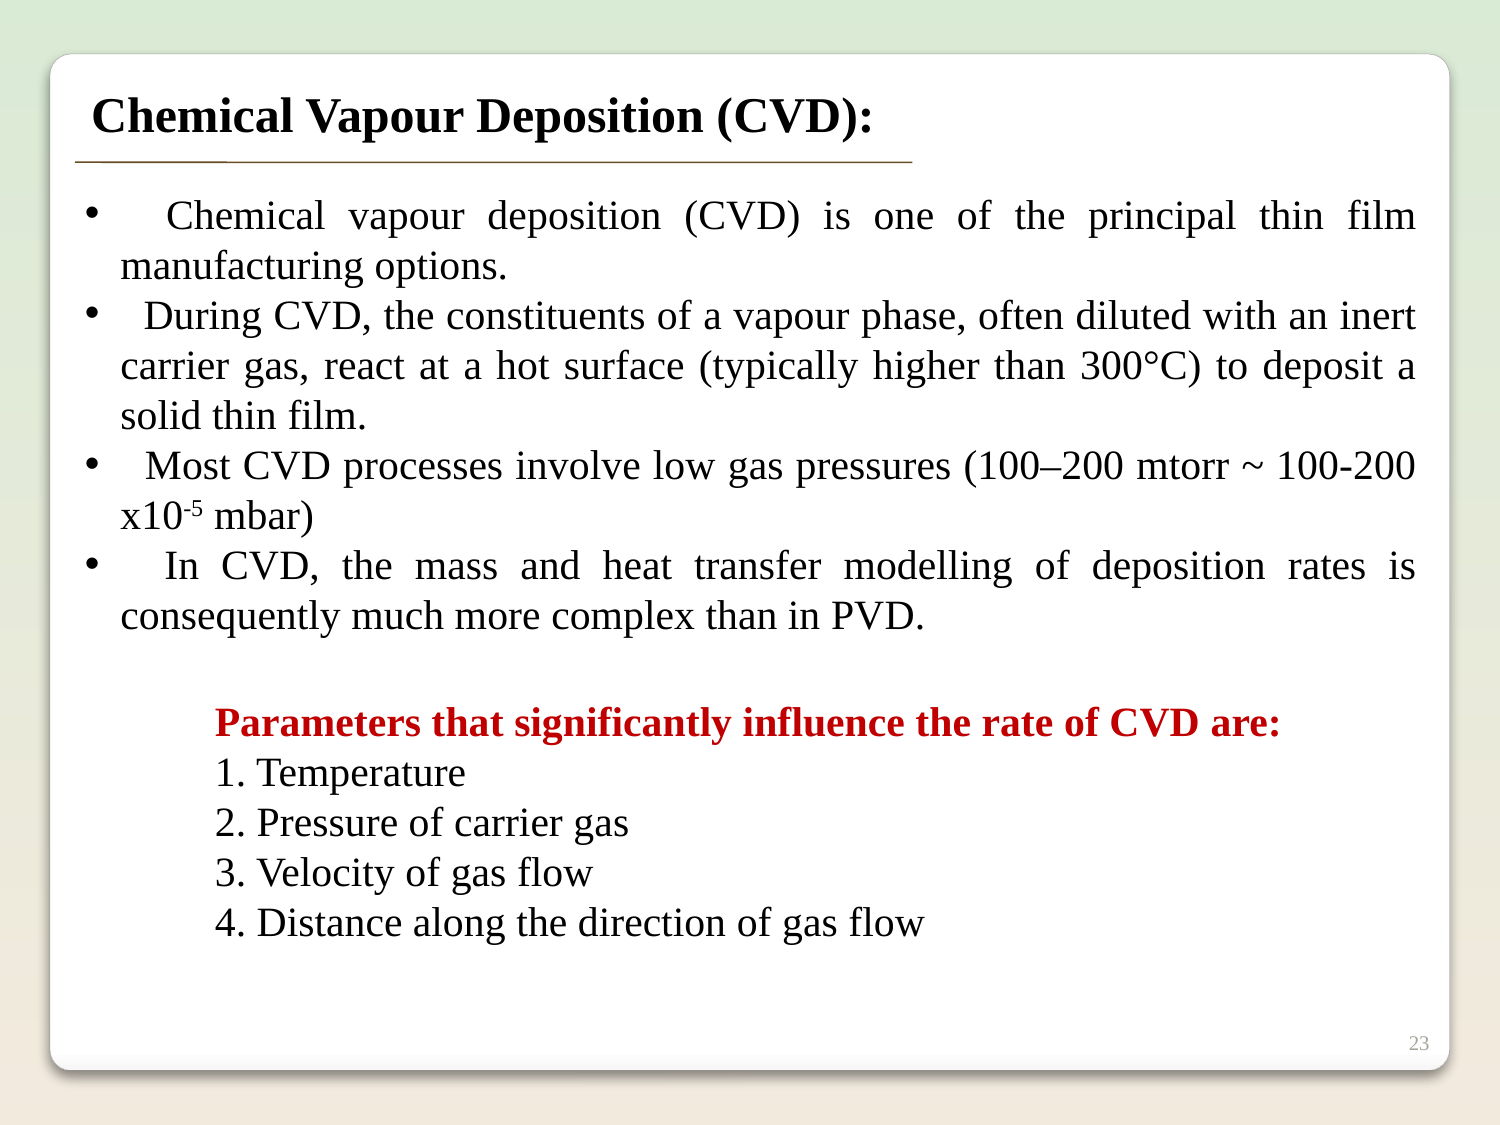

Chemical Vapour Deposition (CVD):
  Chemical vapour deposition (CVD) is one of the principal thin film manufacturing options.
  During CVD, the constituents of a vapour phase, often diluted with an inert carrier gas, react at a hot surface (typically higher than 300°C) to deposit a solid thin film.
  Most CVD processes involve low gas pressures (100–200 mtorr ~ 100-200 x10-5 mbar)
  In CVD, the mass and heat transfer modelling of deposition rates is consequently much more complex than in PVD.
Parameters that significantly influence the rate of CVD are:
1. Temperature
2. Pressure of carrier gas
3. Velocity of gas flow
4. Distance along the direction of gas flow
23